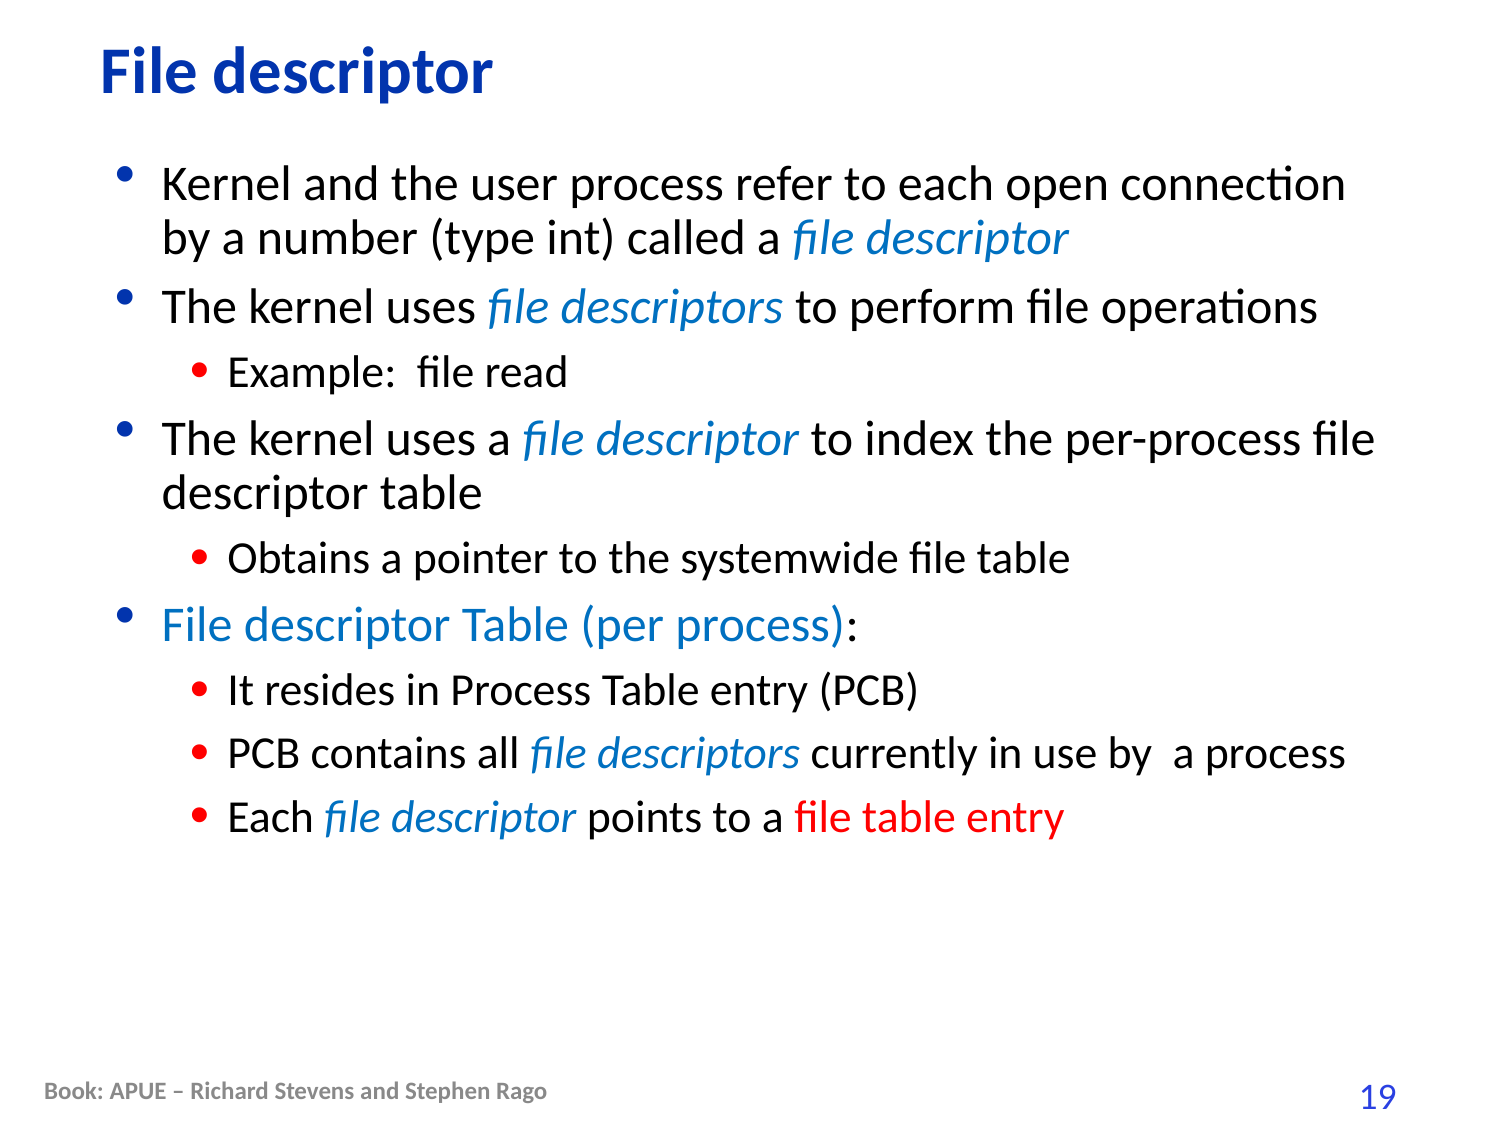

# File descriptor
Kernel and the user process refer to each open connection by a number (type int) called a file descriptor
The kernel uses file descriptors to perform file operations
Example:  file read
The kernel uses a file descriptor to index the per-process file descriptor table
Obtains a pointer to the systemwide file table
File descriptor Table (per process):
It resides in Process Table entry (PCB)
PCB contains all file descriptors currently in use by  a process
Each file descriptor points to a file table entry

Book: APUE – Richard Stevens and Stephen Rago